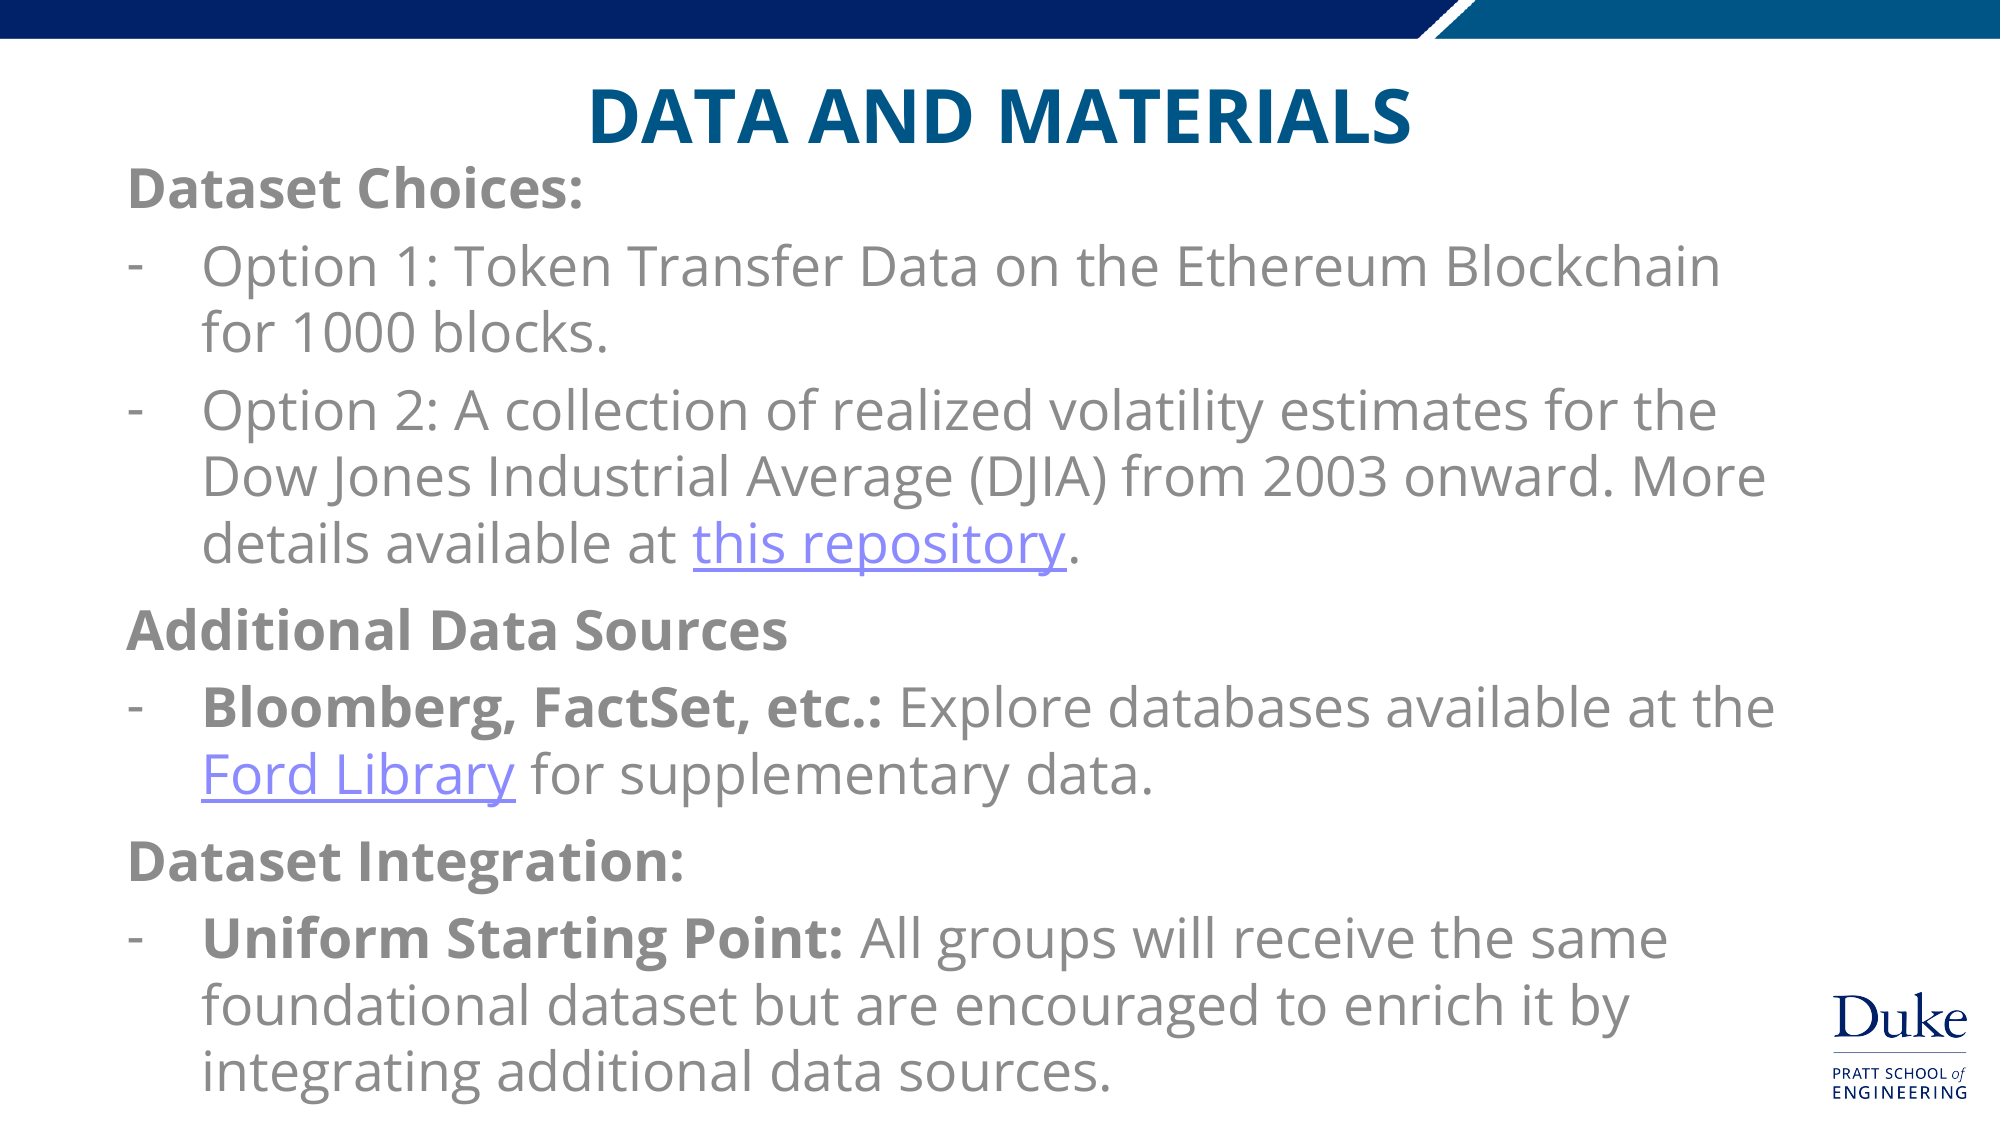

# DATA AND MATERIALs
Dataset Choices:
Option 1: Token Transfer Data on the Ethereum Blockchain for 1000 blocks.
Option 2: A collection of realized volatility estimates for the Dow Jones Industrial Average (DJIA) from 2003 onward. More details available at this repository.
Additional Data Sources
Bloomberg, FactSet, etc.: Explore databases available at the Ford Library for supplementary data.
Dataset Integration:
Uniform Starting Point: All groups will receive the same foundational dataset but are encouraged to enrich it by integrating additional data sources.